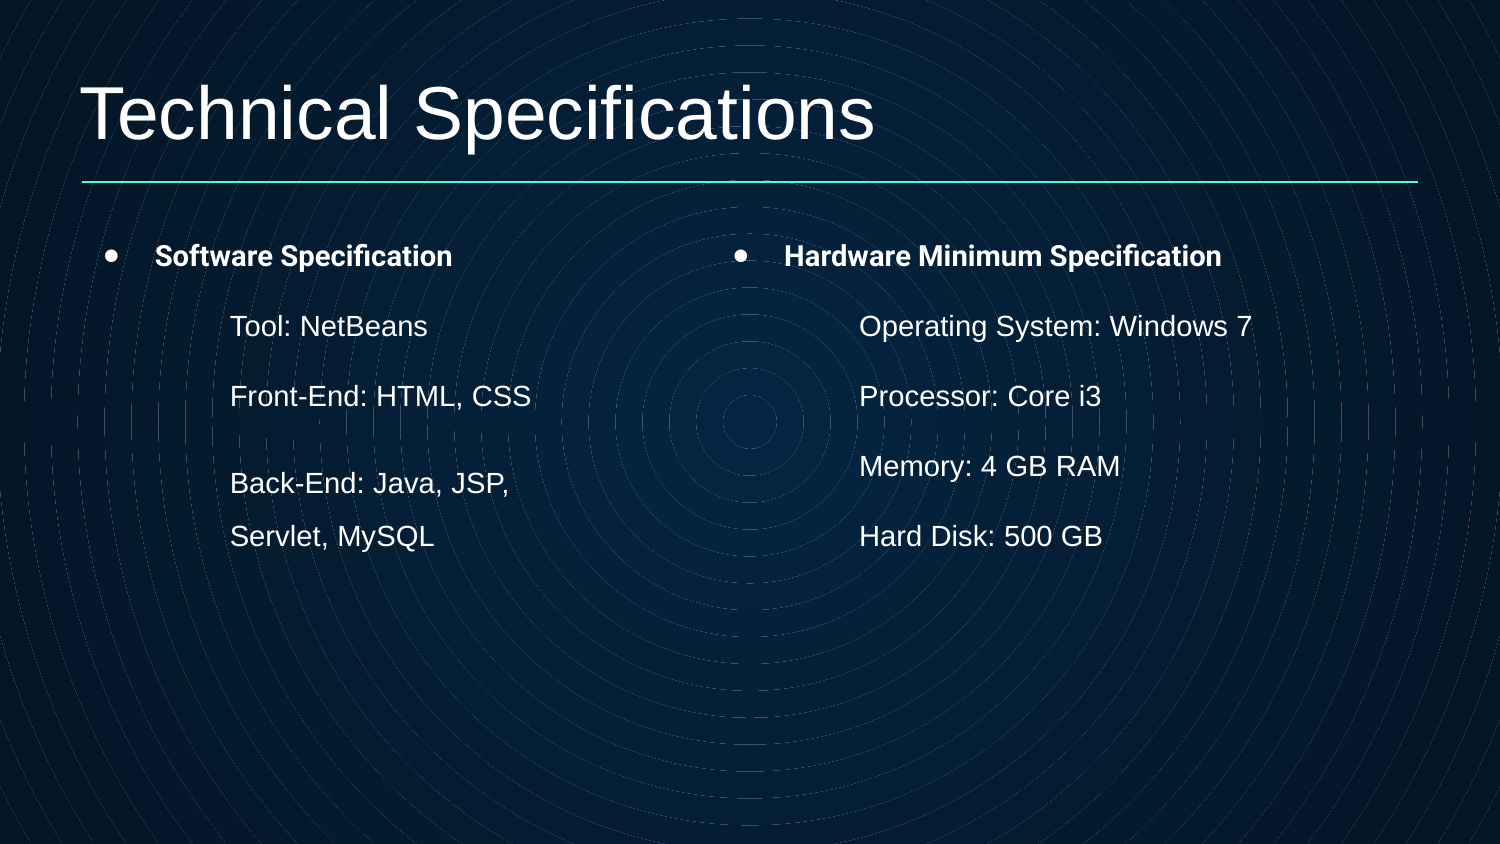

# Technical Specifications
Software Specification

Tool: NetBeans

Front-End: HTML, CSS

Back-End: Java, JSP, Servlet, MySQL
Hardware Minimum Specification

Operating System: Windows 7

Processor: Core i3

Memory: 4 GB RAM

Hard Disk: 500 GB